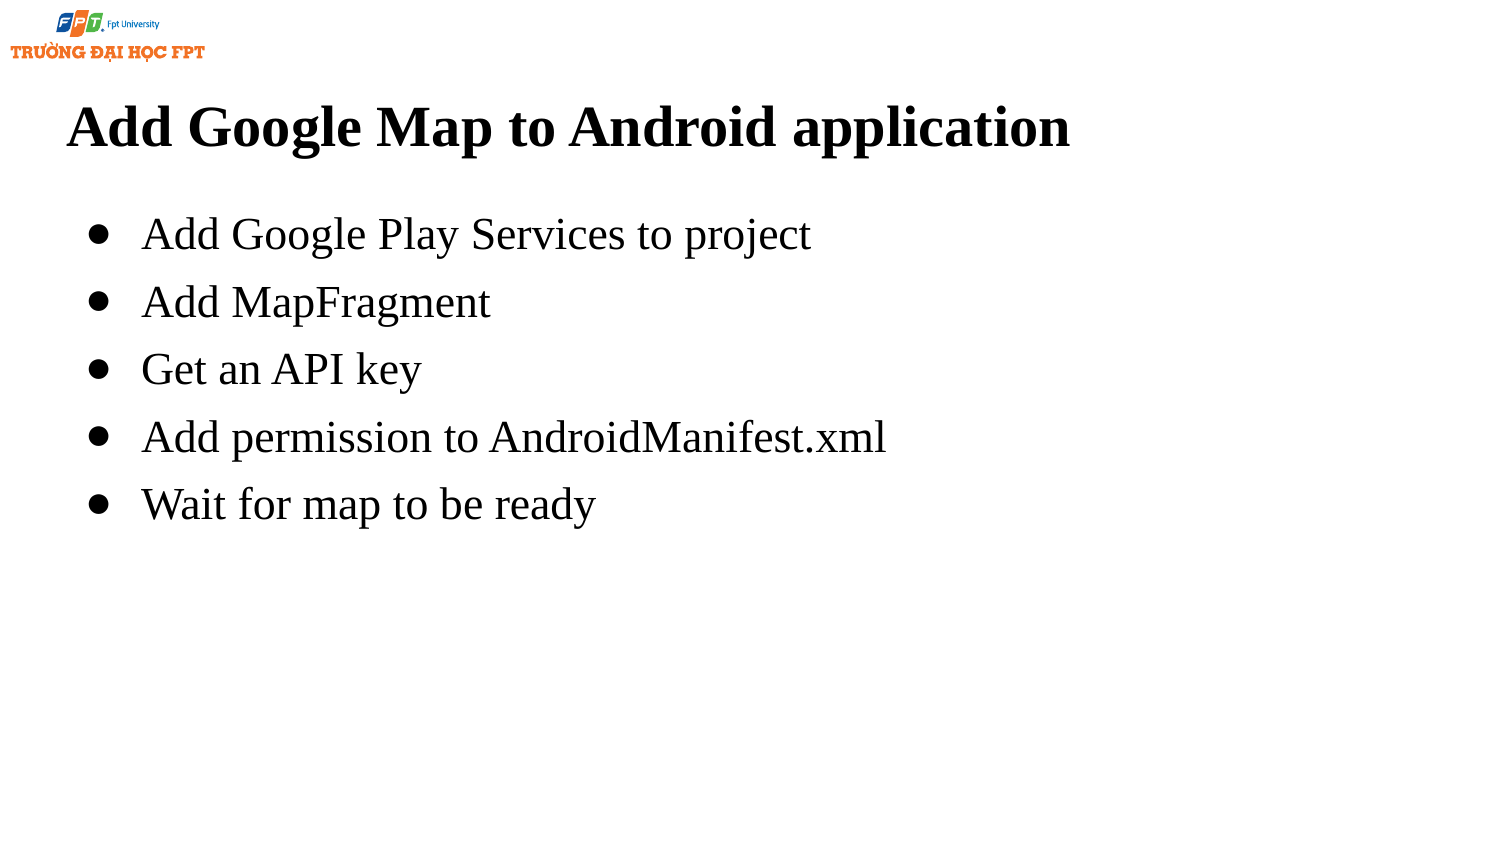

# Add Google Map to Android application
Add Google Play Services to project
Add MapFragment
Get an API key
Add permission to AndroidManifest.xml
Wait for map to be ready